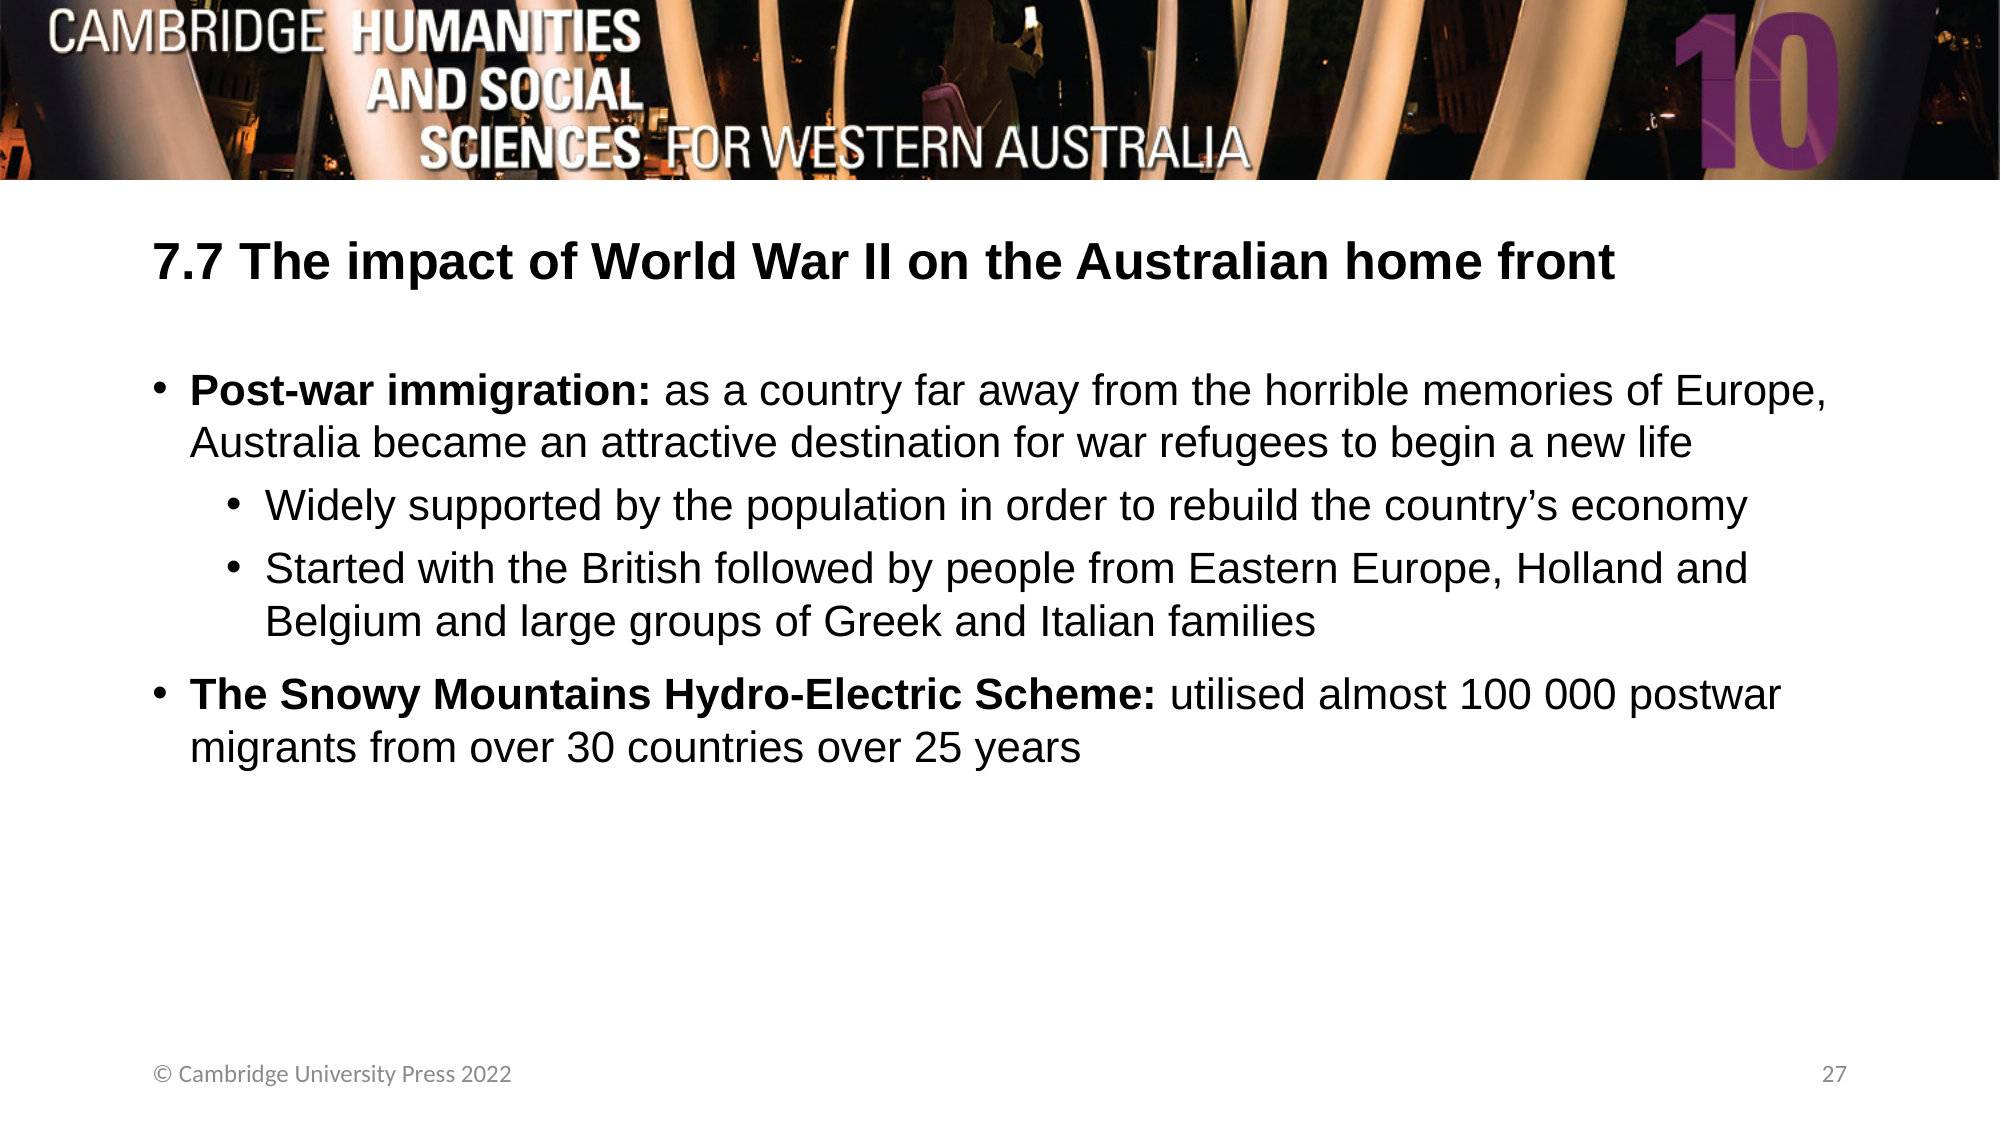

# 7.7 The impact of World War II on the Australian home front
Post-war immigration: as a country far away from the horrible memories of Europe, Australia became an attractive destination for war refugees to begin a new life
Widely supported by the population in order to rebuild the country’s economy
Started with the British followed by people from Eastern Europe, Holland and Belgium and large groups of Greek and Italian families
The Snowy Mountains Hydro-Electric Scheme: utilised almost 100 000 postwar migrants from over 30 countries over 25 years

© Cambridge University Press 2022
27